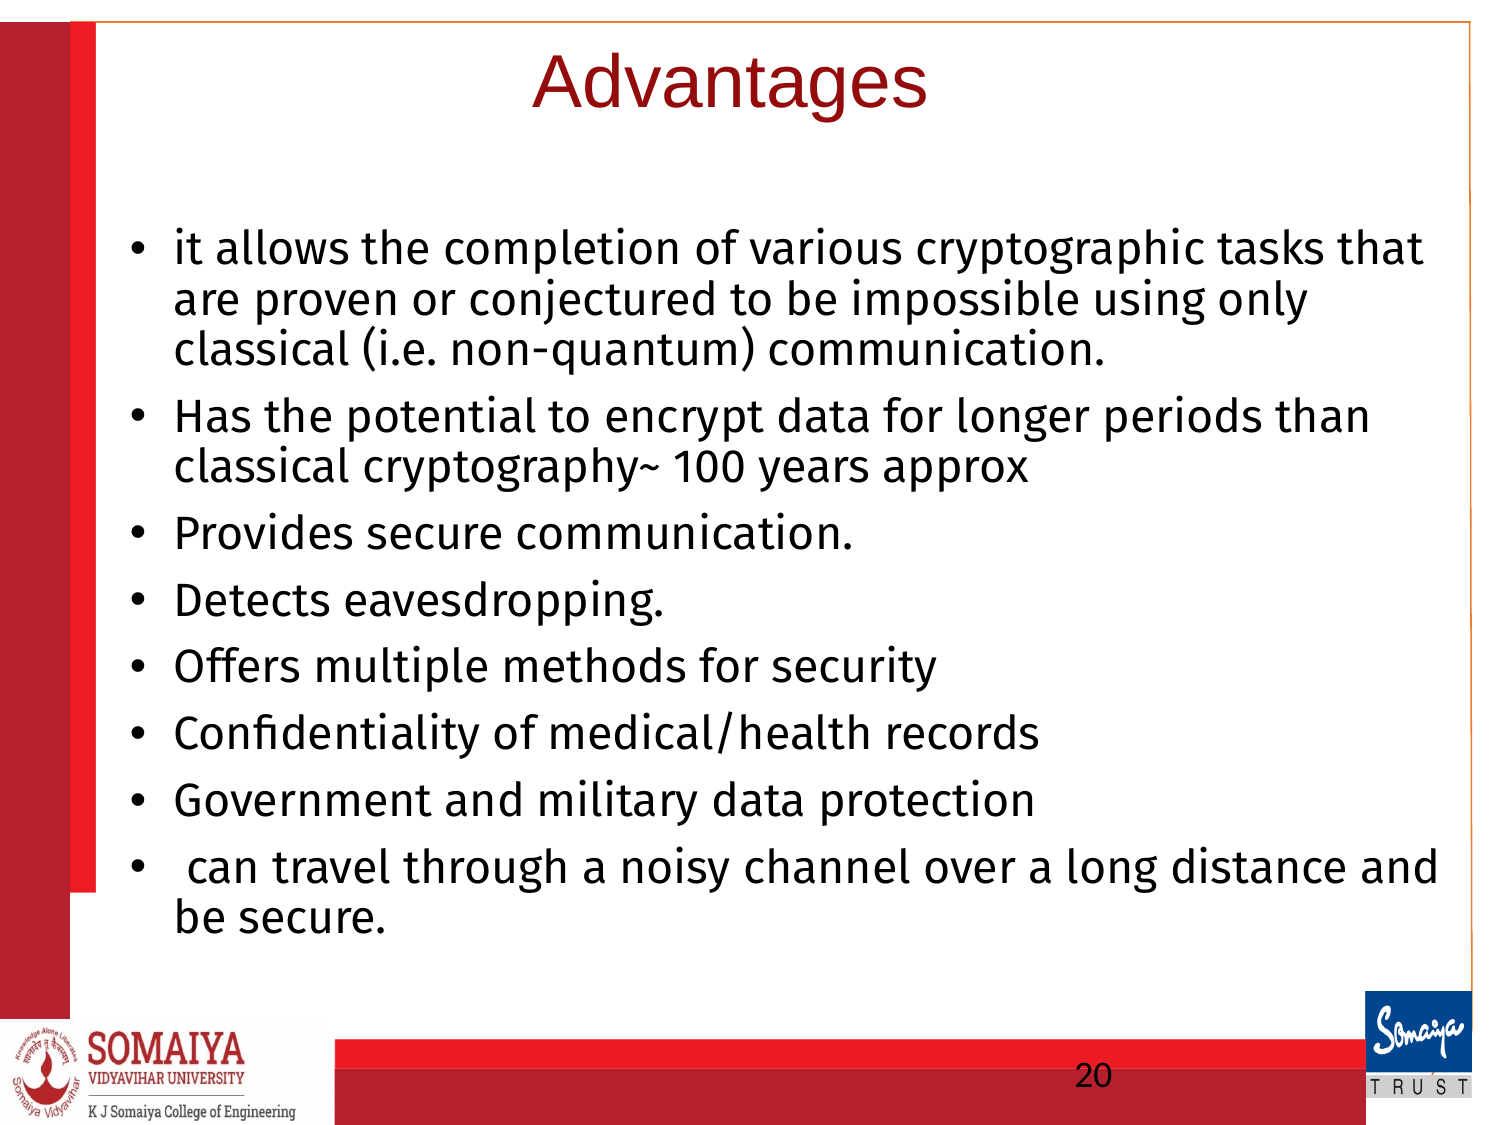

# Advantages
it allows the completion of various cryptographic tasks that are proven or conjectured to be impossible using only classical (i.e. non-quantum) communication.
Has the potential to encrypt data for longer periods than classical cryptography~ 100 years approx
Provides secure communication.
Detects eavesdropping.
Offers multiple methods for security
Confidentiality of medical/health records
Government and military data protection
 can travel through a noisy channel over a long distance and be secure.

20